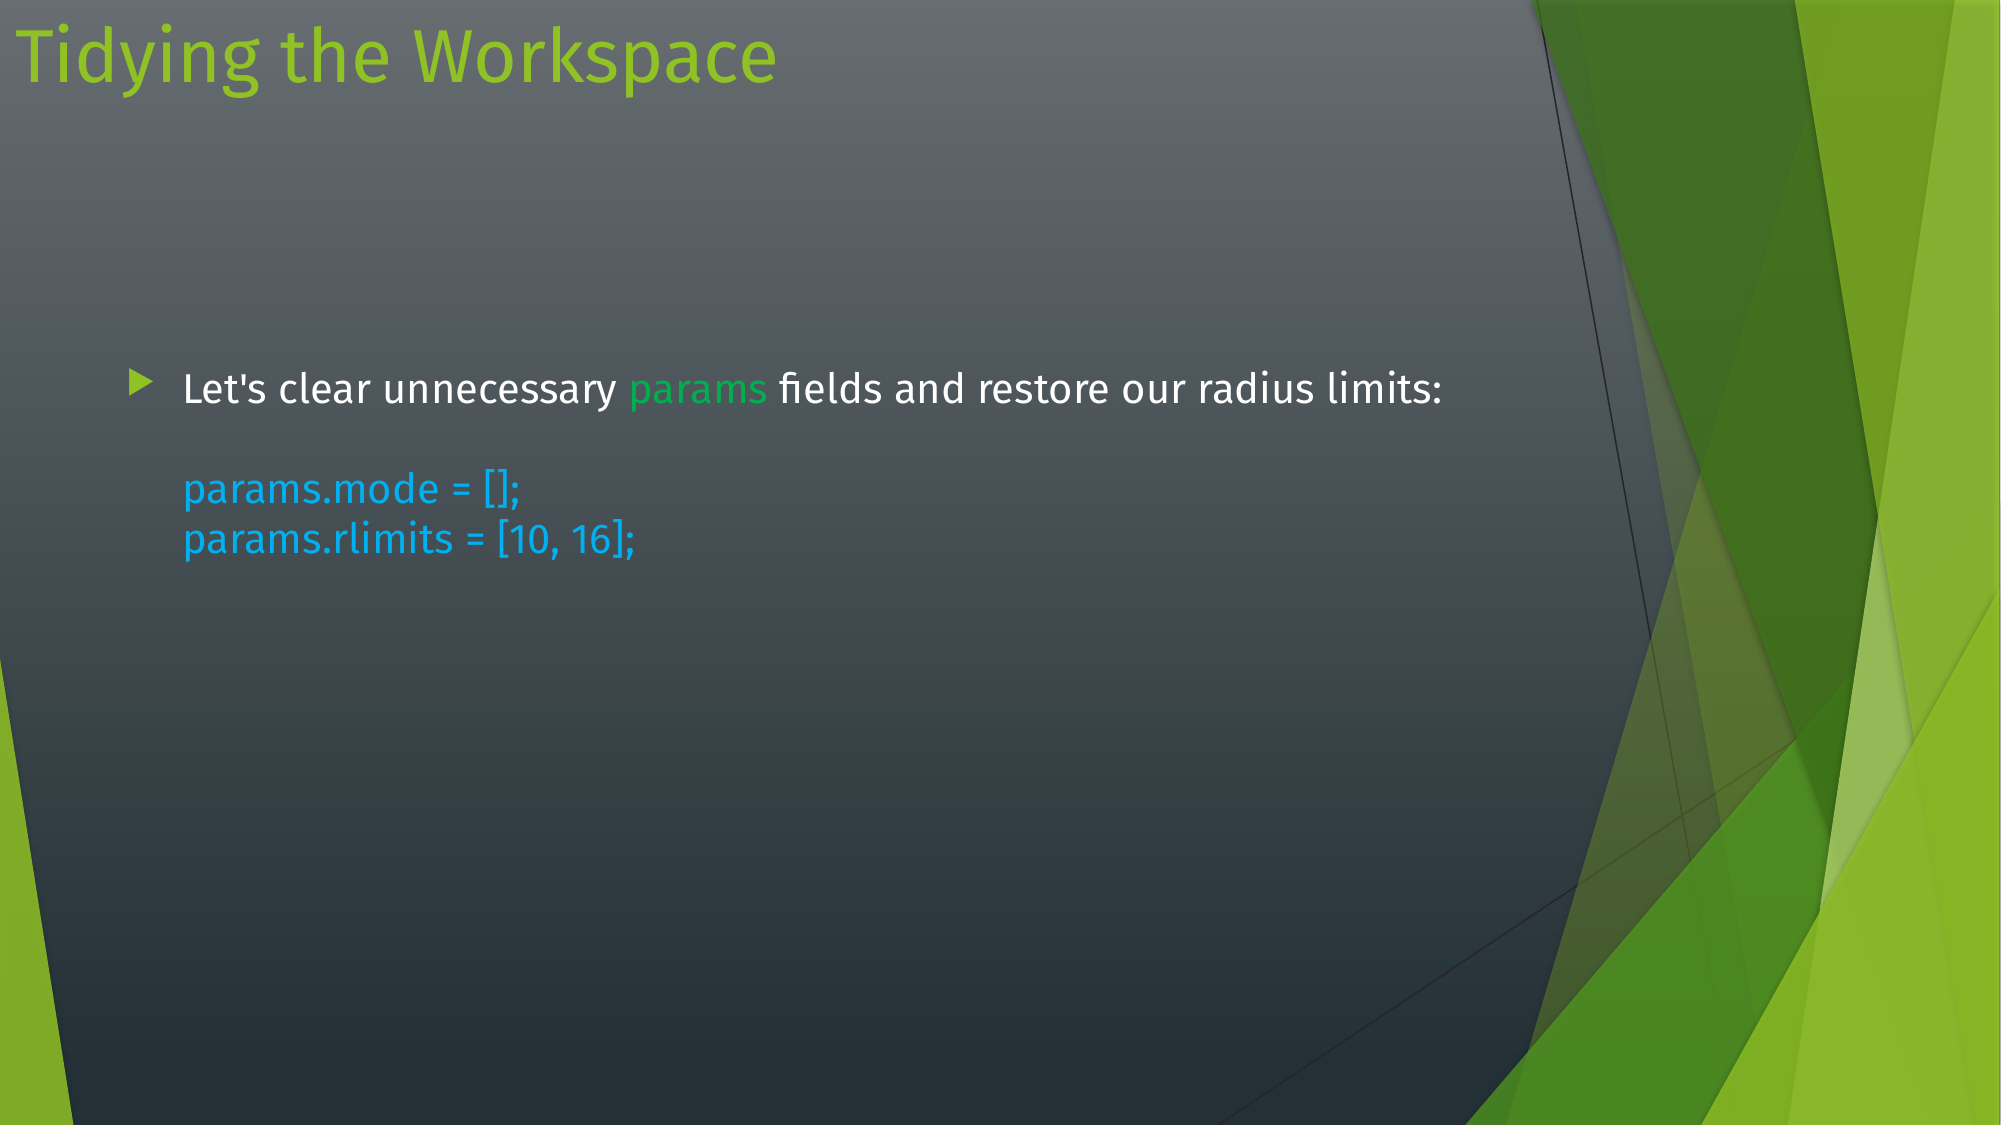

# Tidying the Workspace
Let's clear unnecessary params fields and restore our radius limits:
params.mode = [];
params.rlimits = [10, 16];